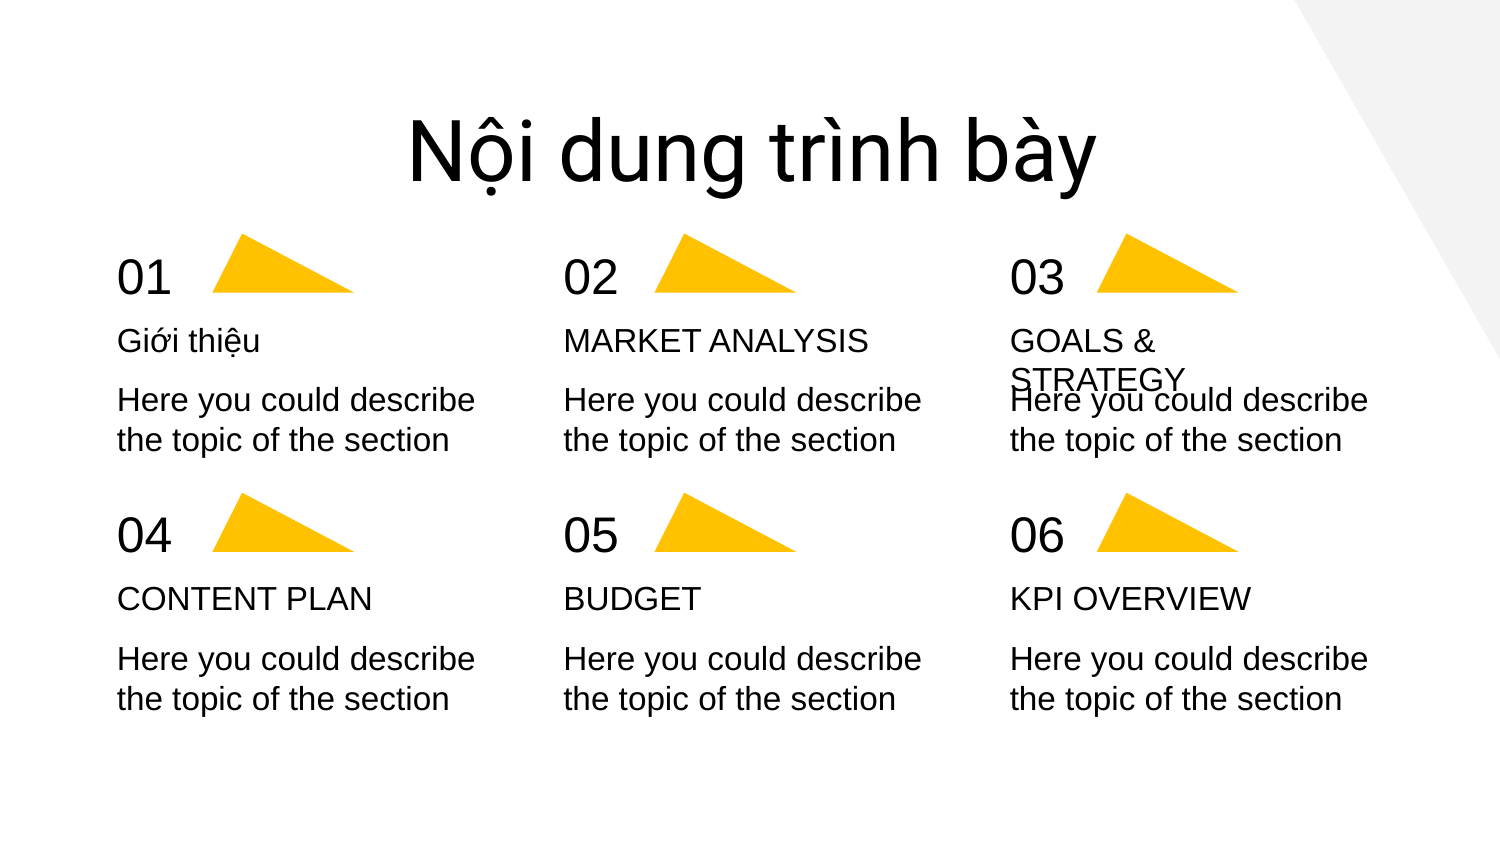

Nội dung trình bày

# 01
02
03
Giới thiệu
MARKET ANALYSIS
GOALS & STRATEGY
Here you could describe
the topic of the section
Here you could describe
the topic of the section
Here you could describe
the topic of the section

04
05
06
CONTENT PLAN
BUDGET
KPI OVERVIEW
Here you could describe
the topic of the section
Here you could describe
the topic of the section
Here you could describe
the topic of the section